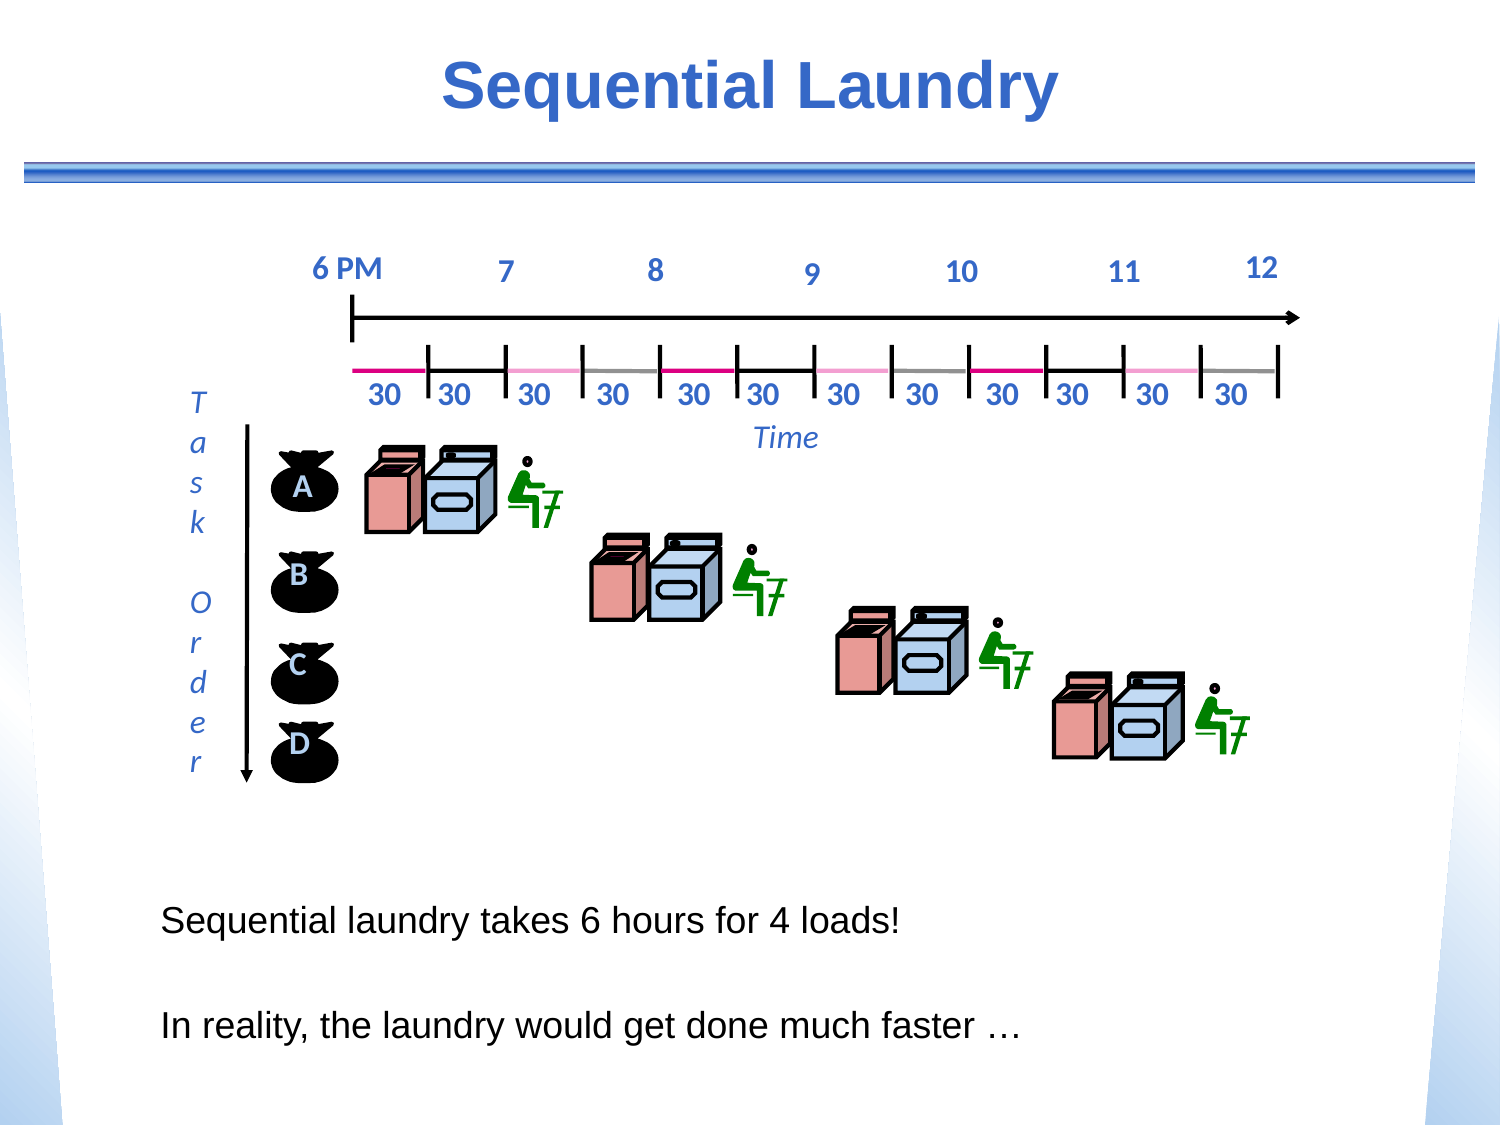

# Sequential Laundry
12
6 PM
8
7
11
10
9

30
30
30
30
30
30
30
30
30
30
30
30

T
a
s
k

O
r
d
e
r
Time

A

B

C

D

Sequential laundry takes 6 hours for 4 loads!

In reality, the laundry would get done much faster …